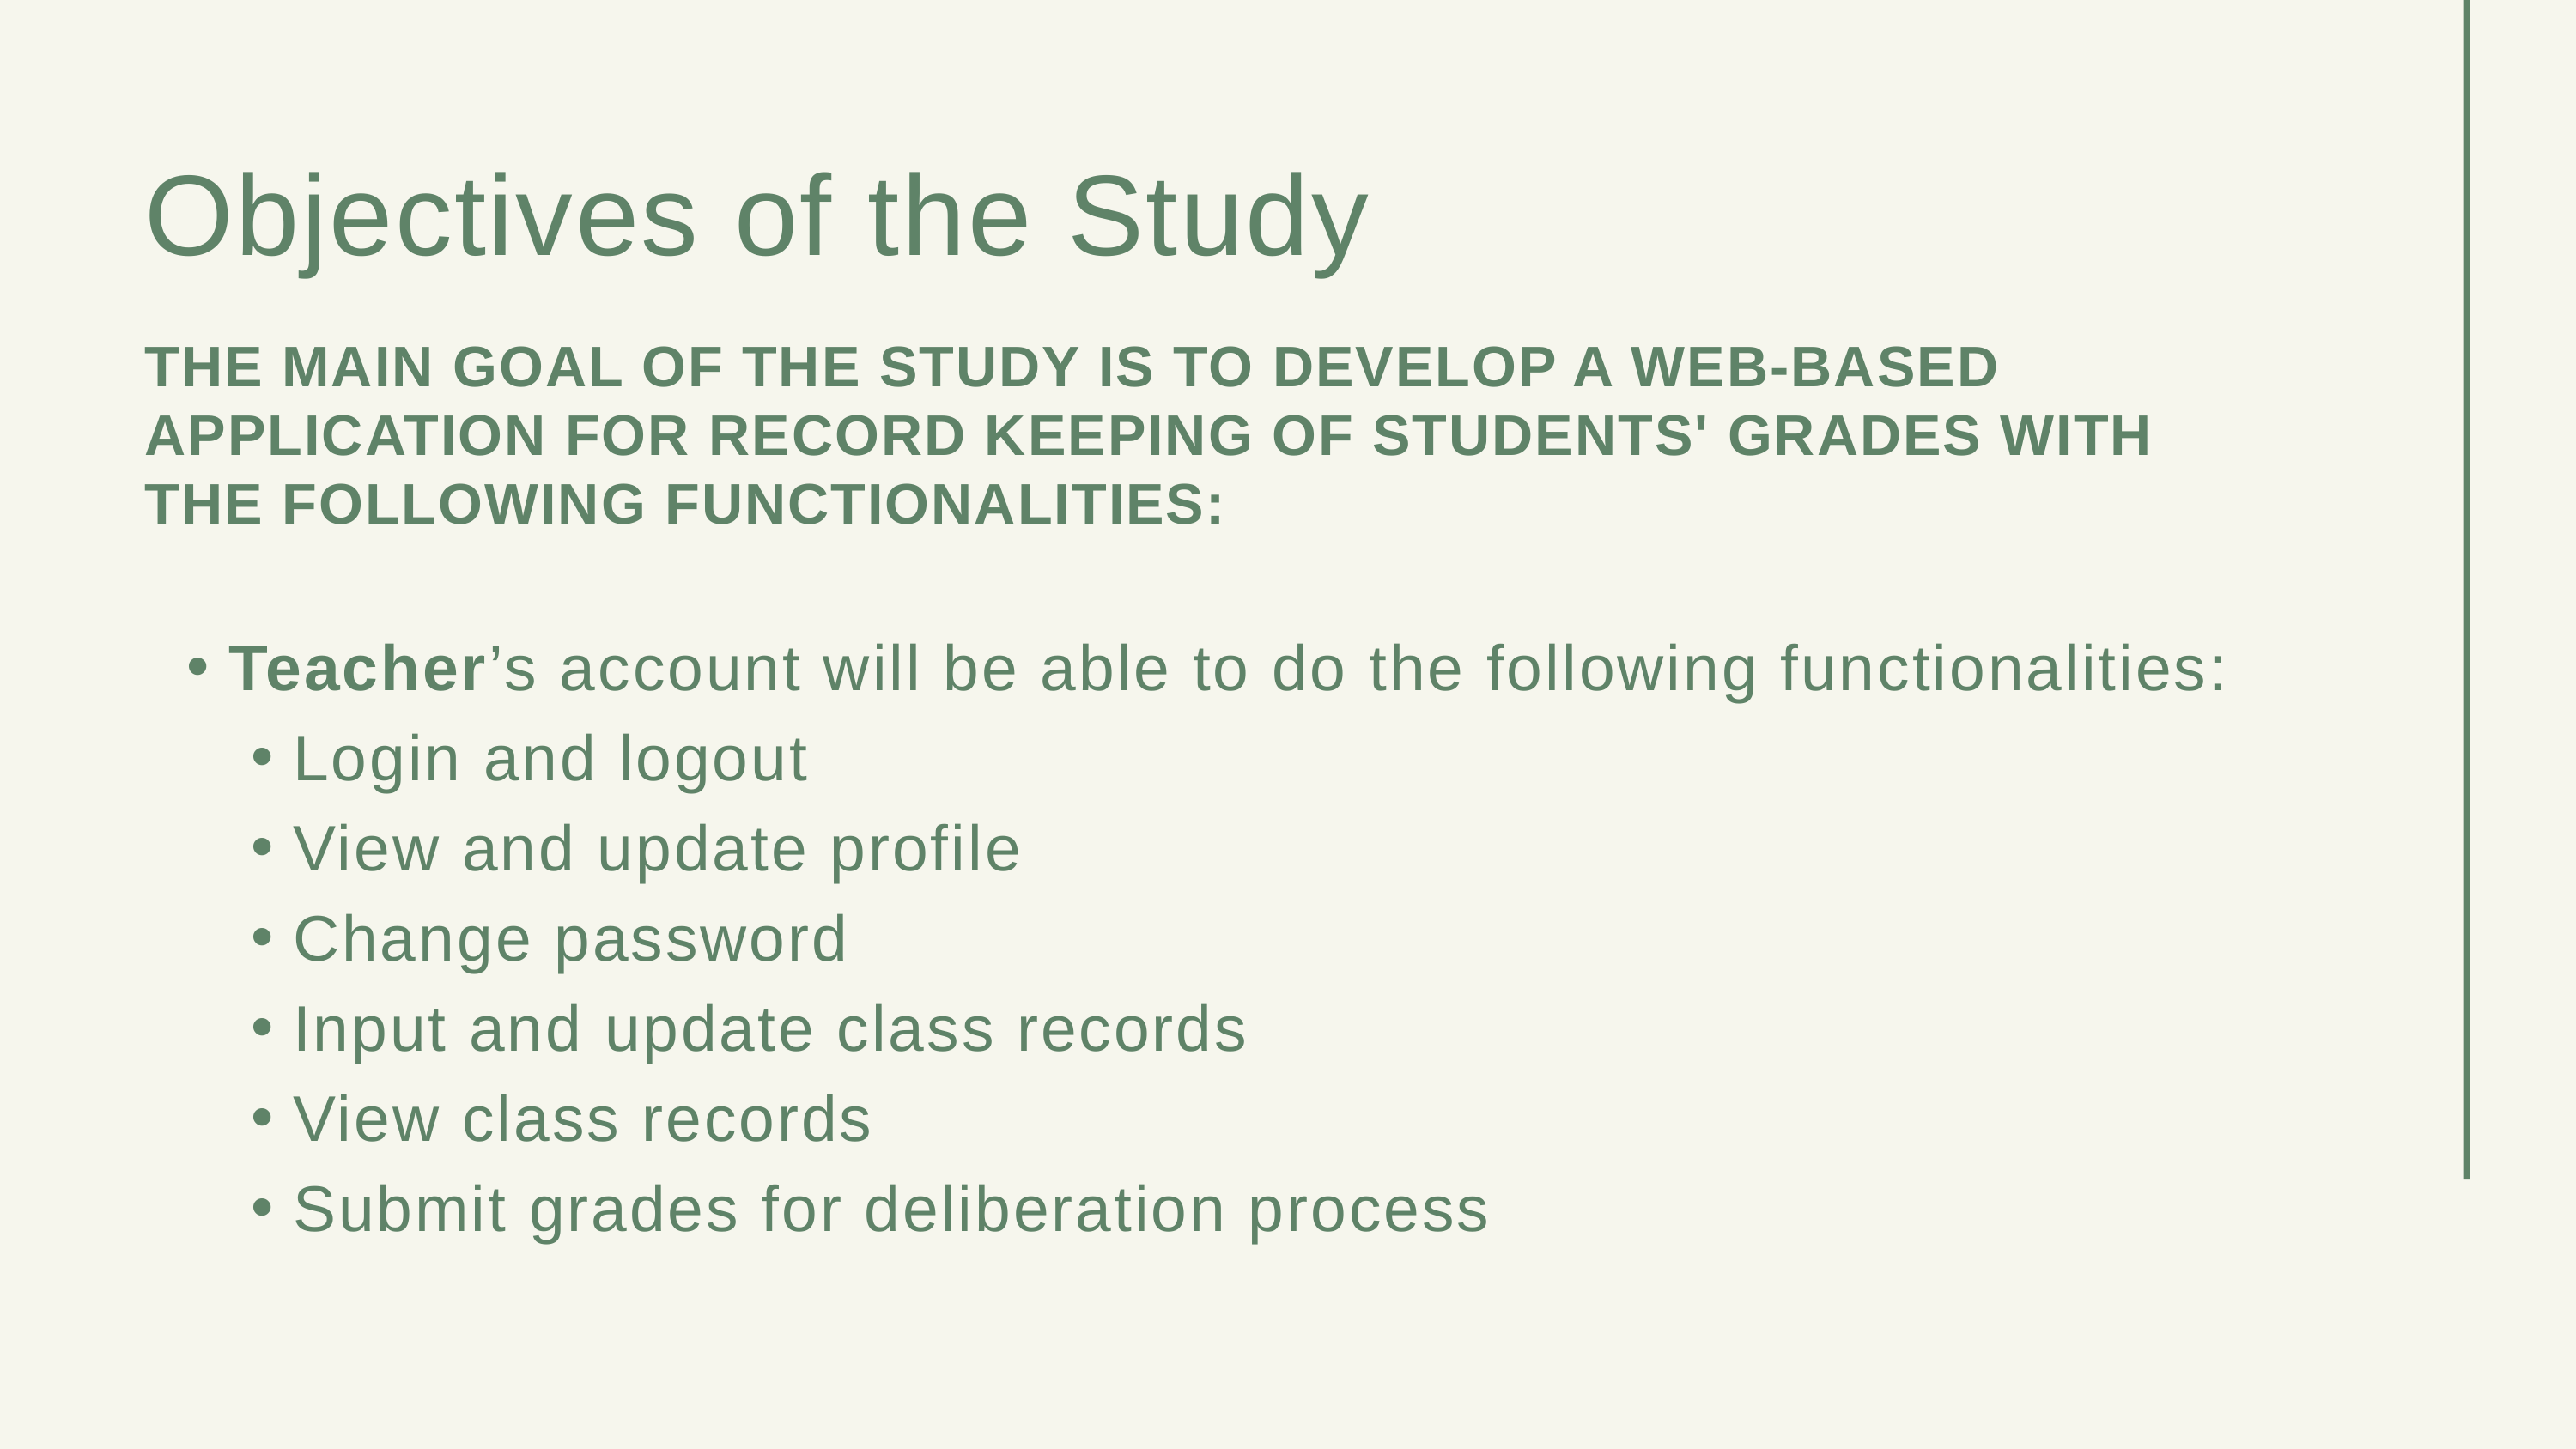

Objectives of the Study
THE MAIN GOAL OF THE STUDY IS TO DEVELOP A WEB-BASED APPLICATION FOR RECORD KEEPING OF STUDENTS' GRADES WITH THE FOLLOWING FUNCTIONALITIES:
Teacher’s account will be able to do the following functionalities:
Login and logout
View and update profile
Change password
Input and update class records
View class records
Submit grades for deliberation process
SDCC • 2020